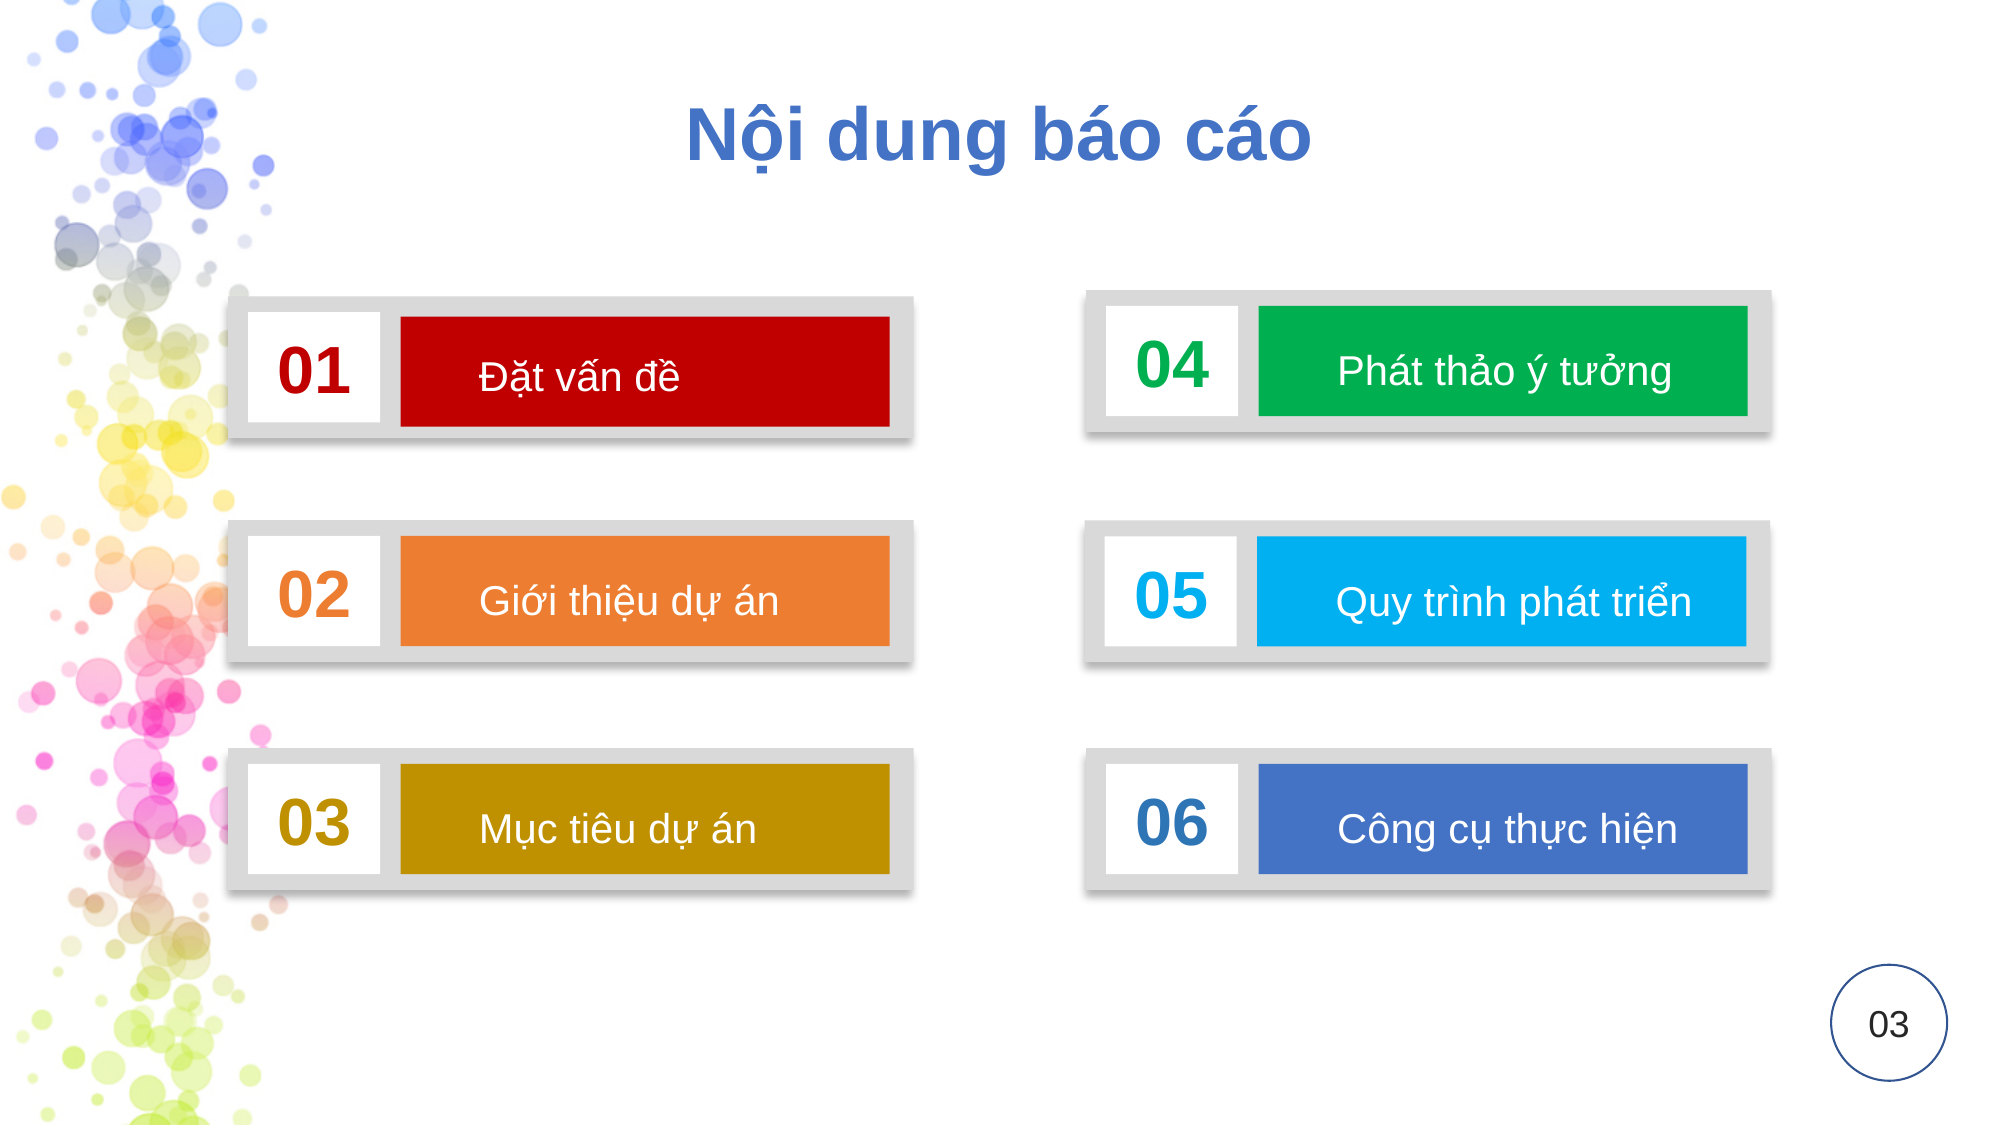

# Nội dung báo cáo

04
Phát thảo ý tưởng

01
Đặt vấn đề

02
Giới thiệu dự án

05
Quy trình phát triển
Mô hình dự án

03
Mục tiêu dự án

06
Công cụ thực hiện
03